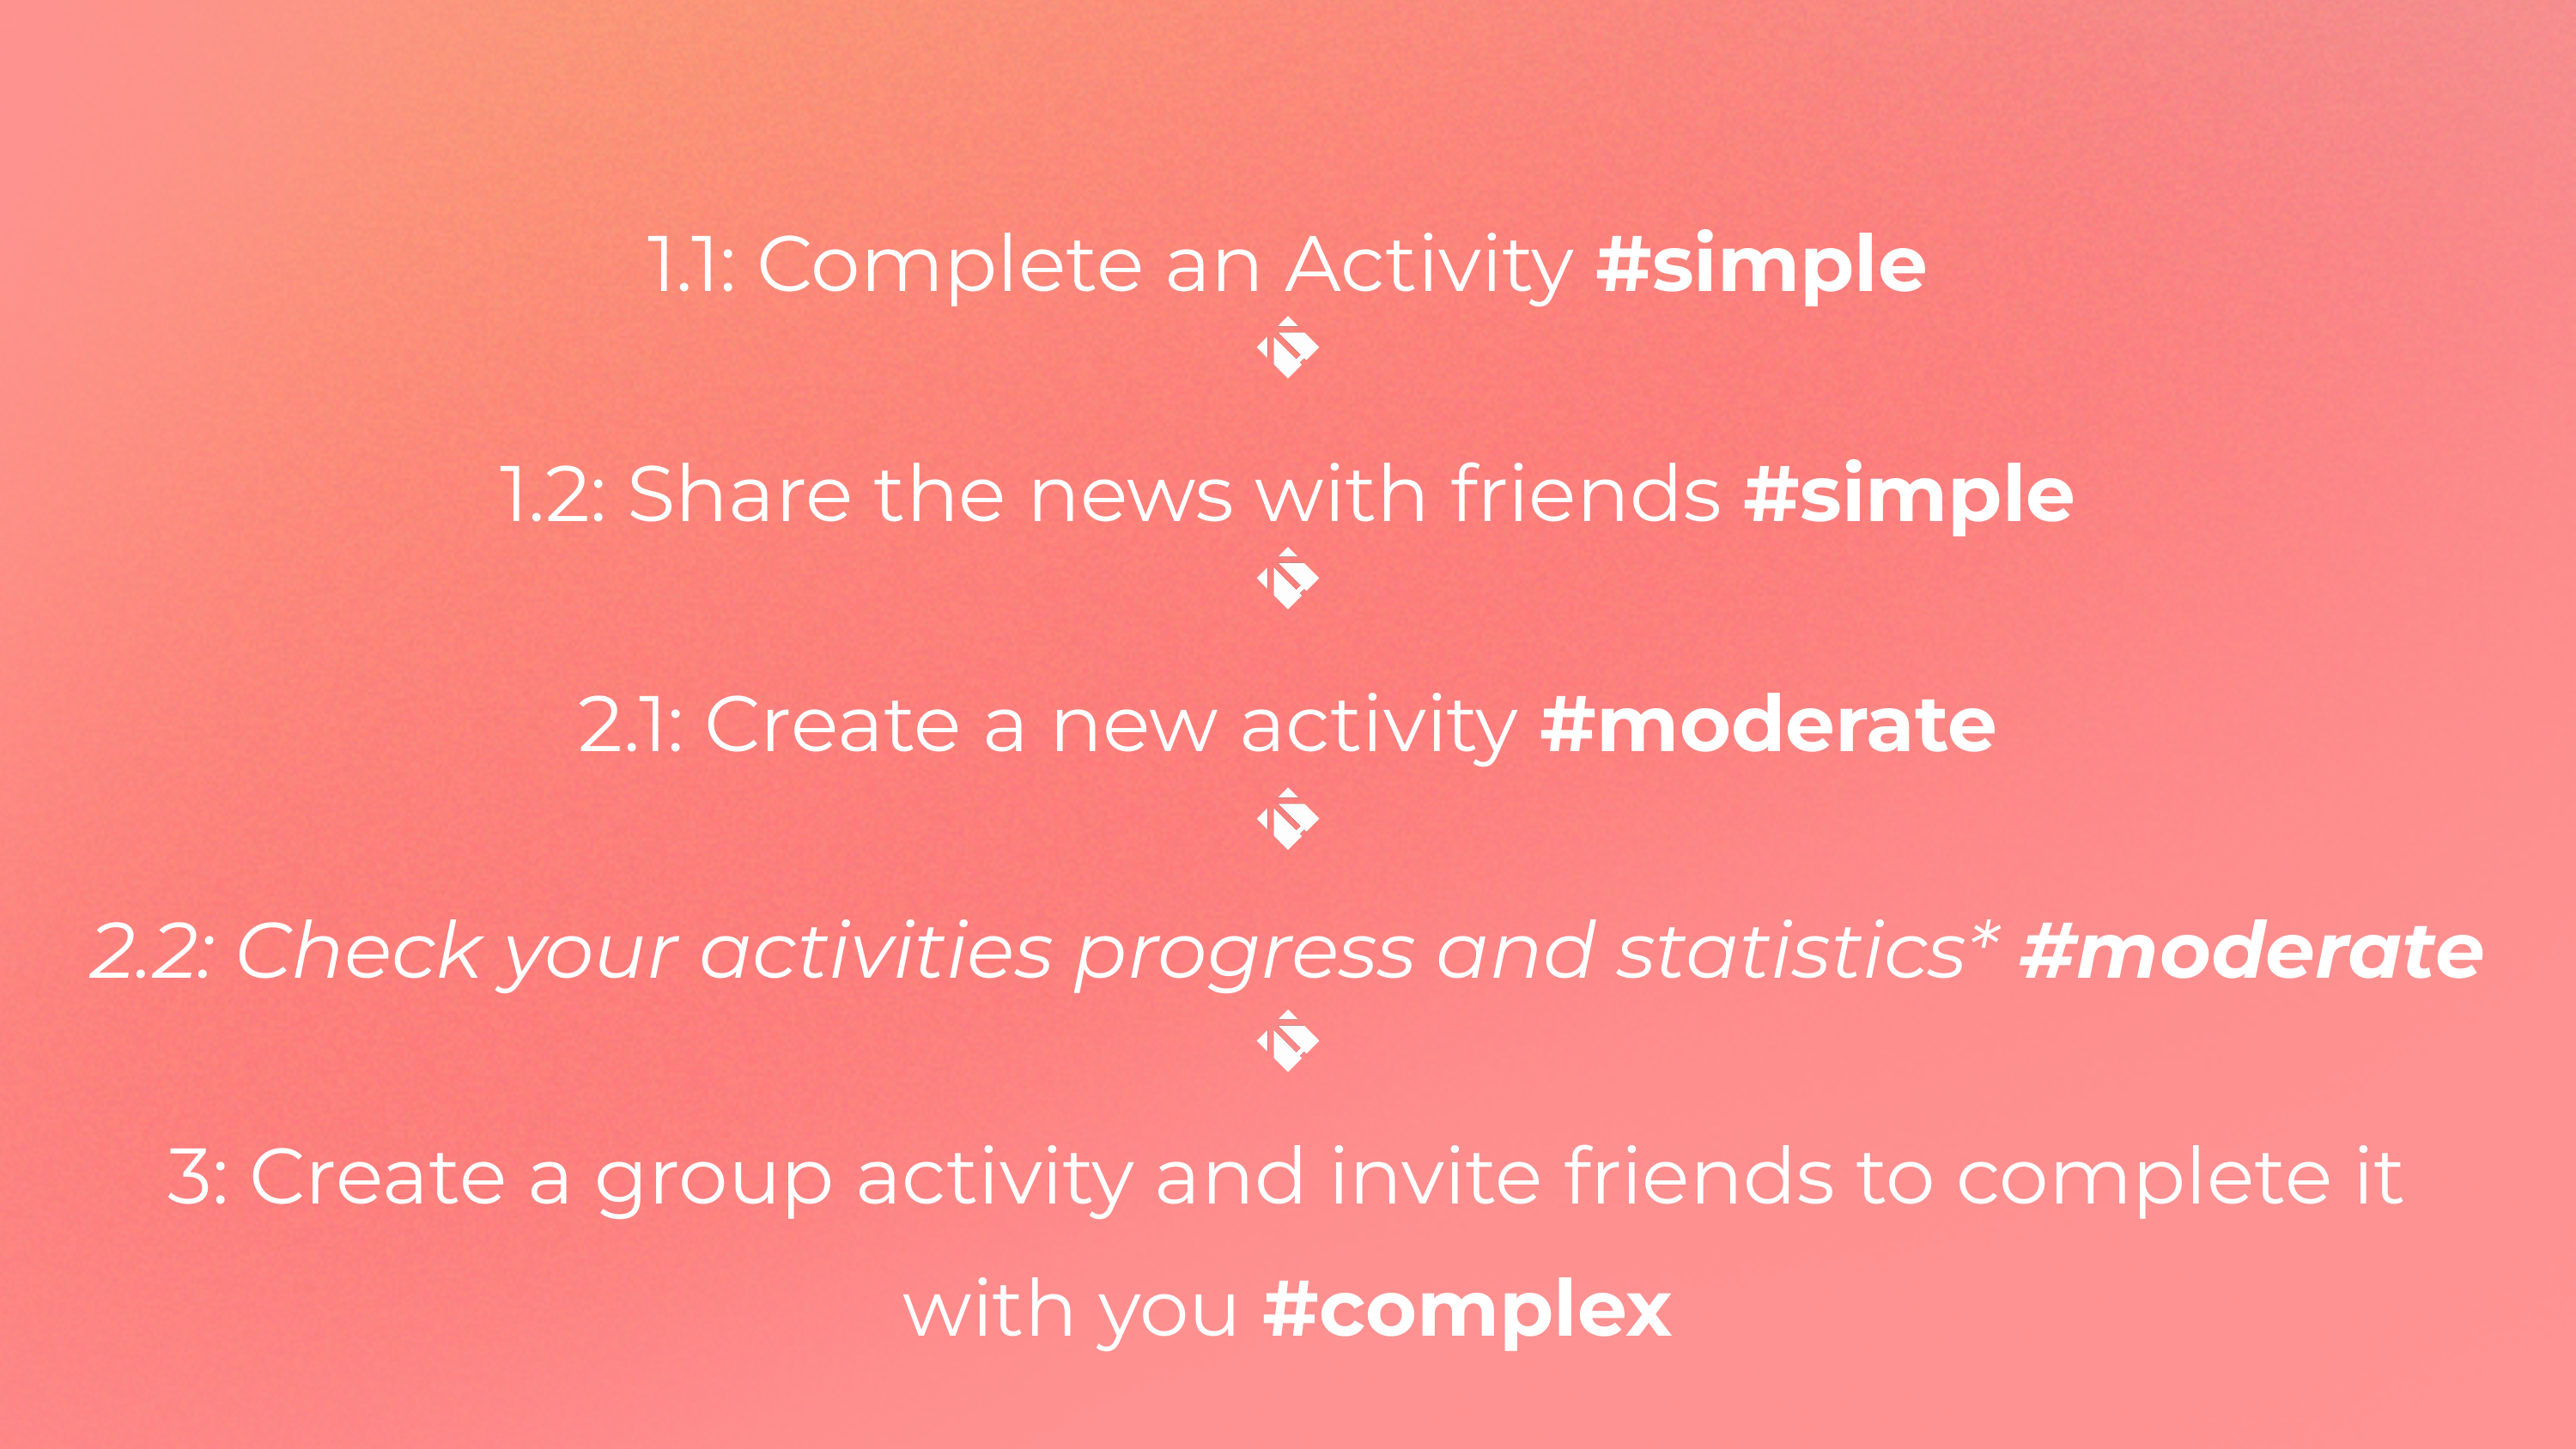

1.1: Complete an Activity #simple

1.2: Share the news with friends #simple

2.1: Create a new activity #moderate

2.2: Check your activities progress and statistics* #moderate

3: Create a group activity and invite friends to complete it with you #complex